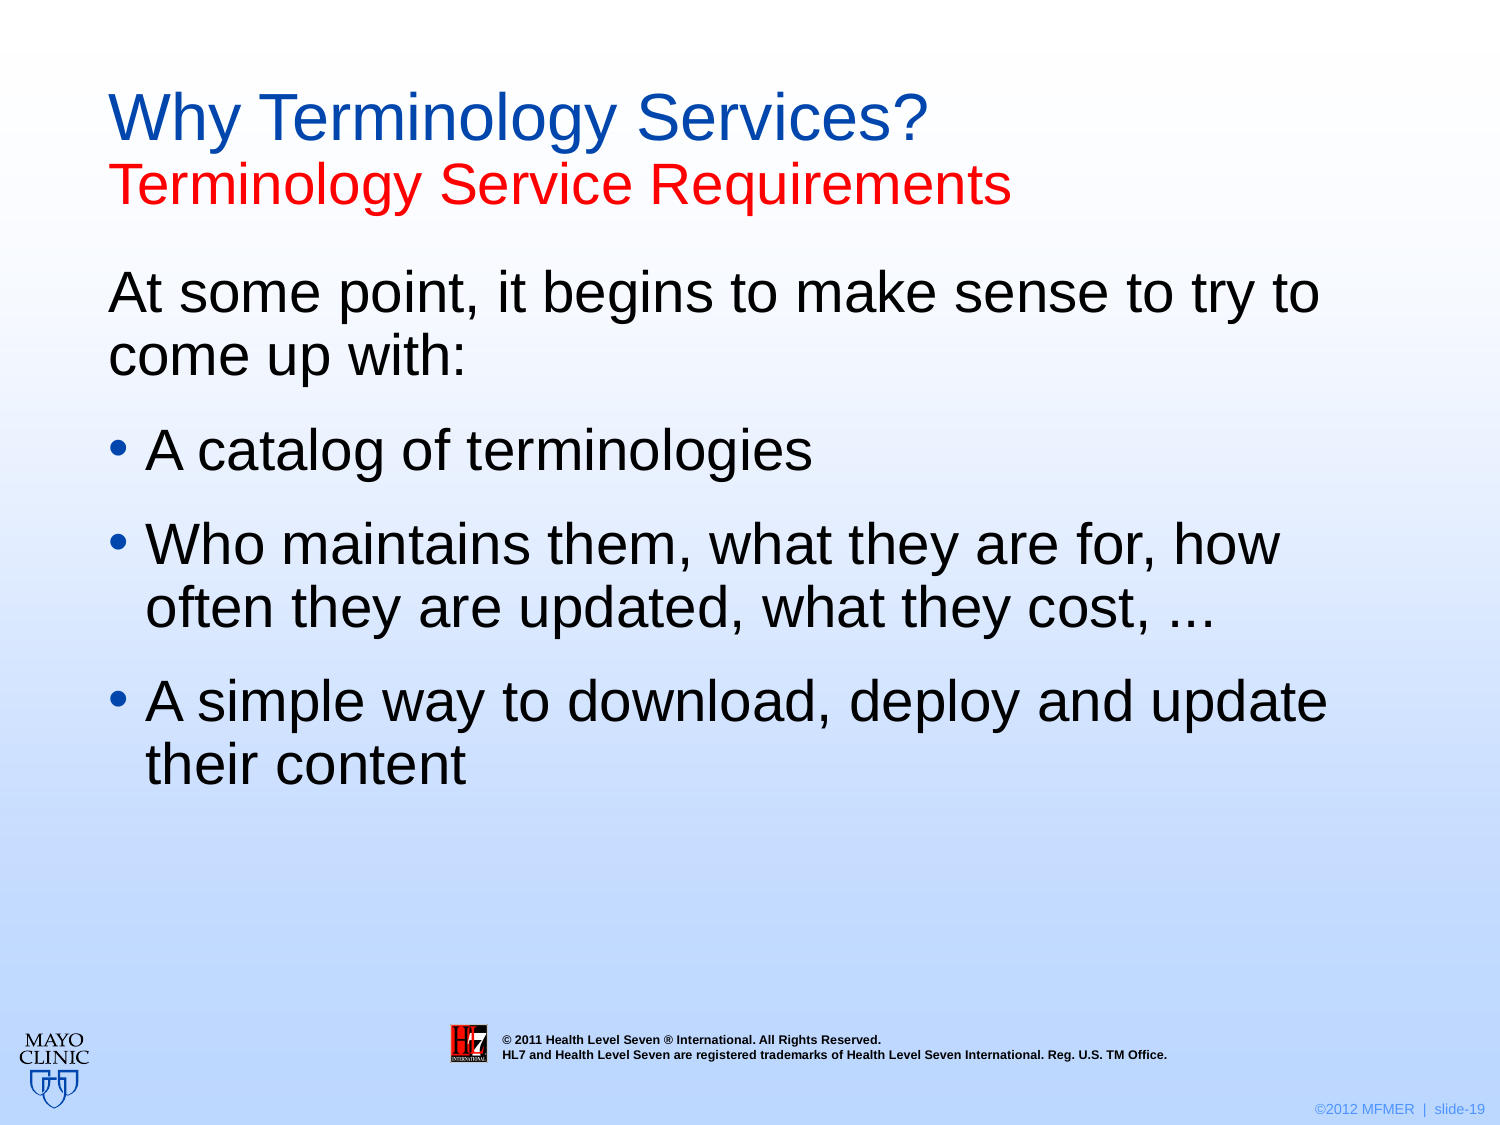

# Why Terminology Services? Terminology Service Requirements
At some point, it begins to make sense to try to come up with:
A catalog of terminologies
Who maintains them, what they are for, how often they are updated, what they cost, ...
A simple way to download, deploy and update their content